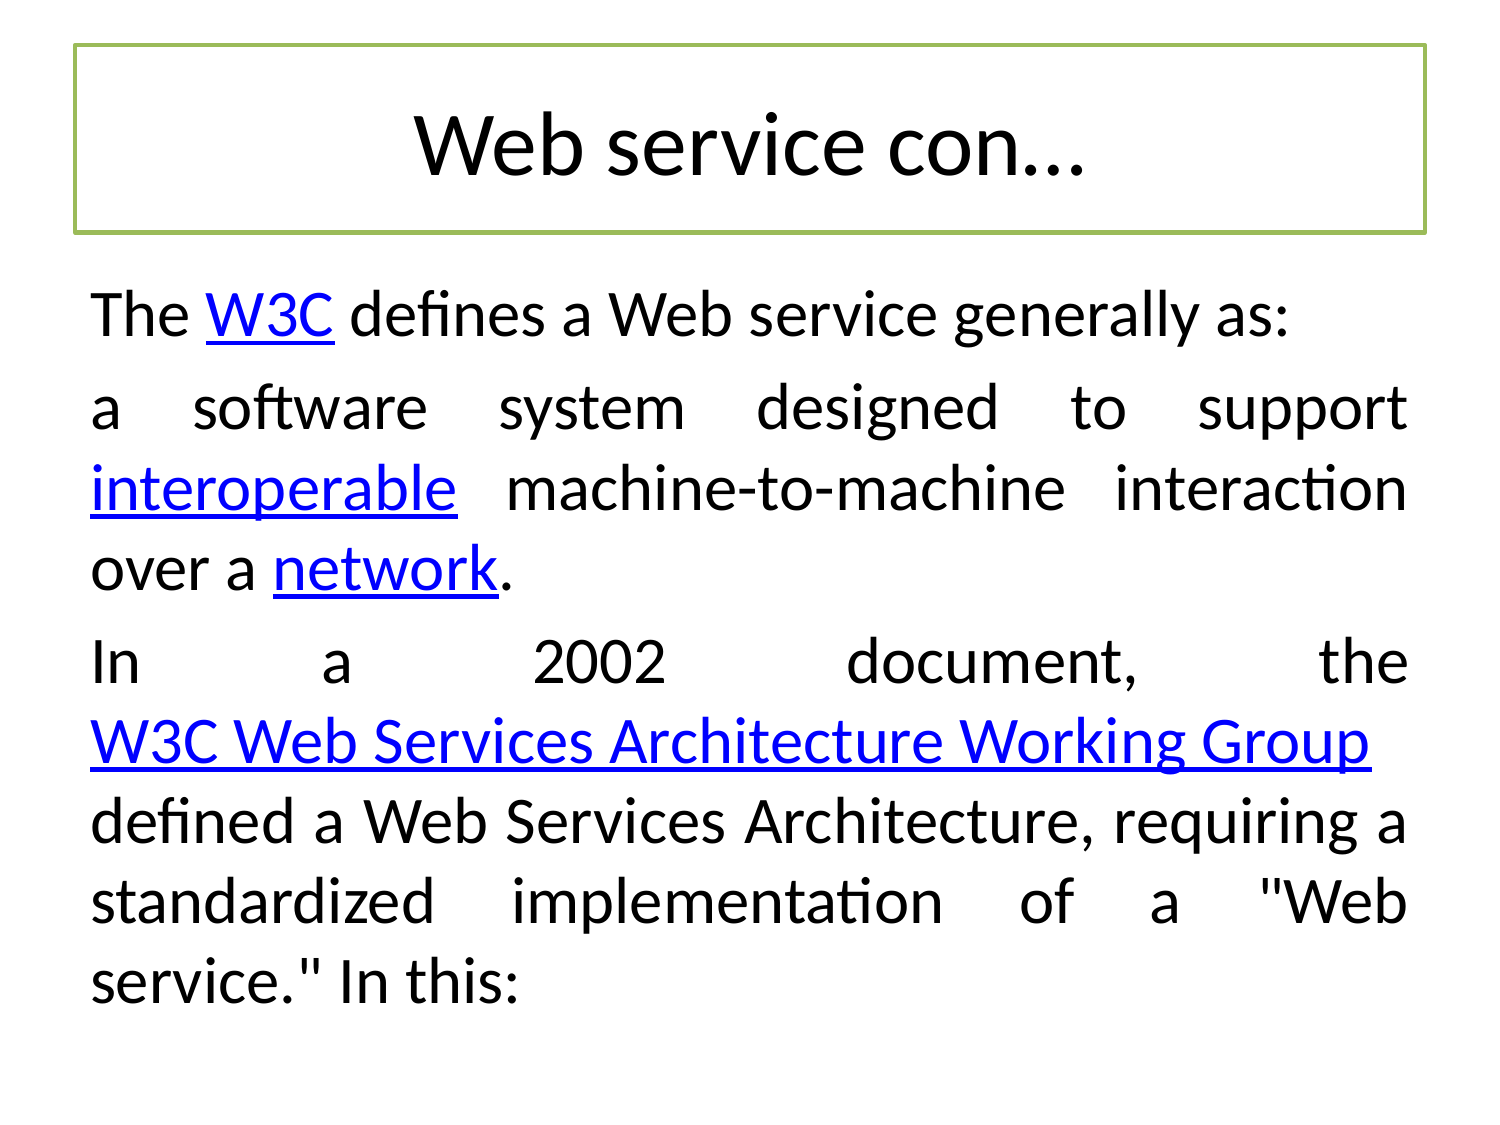

# Web service con…
The W3C defines a Web service generally as:
a software system designed to support interoperable machine-to-machine interaction over a network.
In a 2002 document, the W3C Web Services Architecture Working Group defined a Web Services Architecture, requiring a standardized implementation of a "Web service." In this: